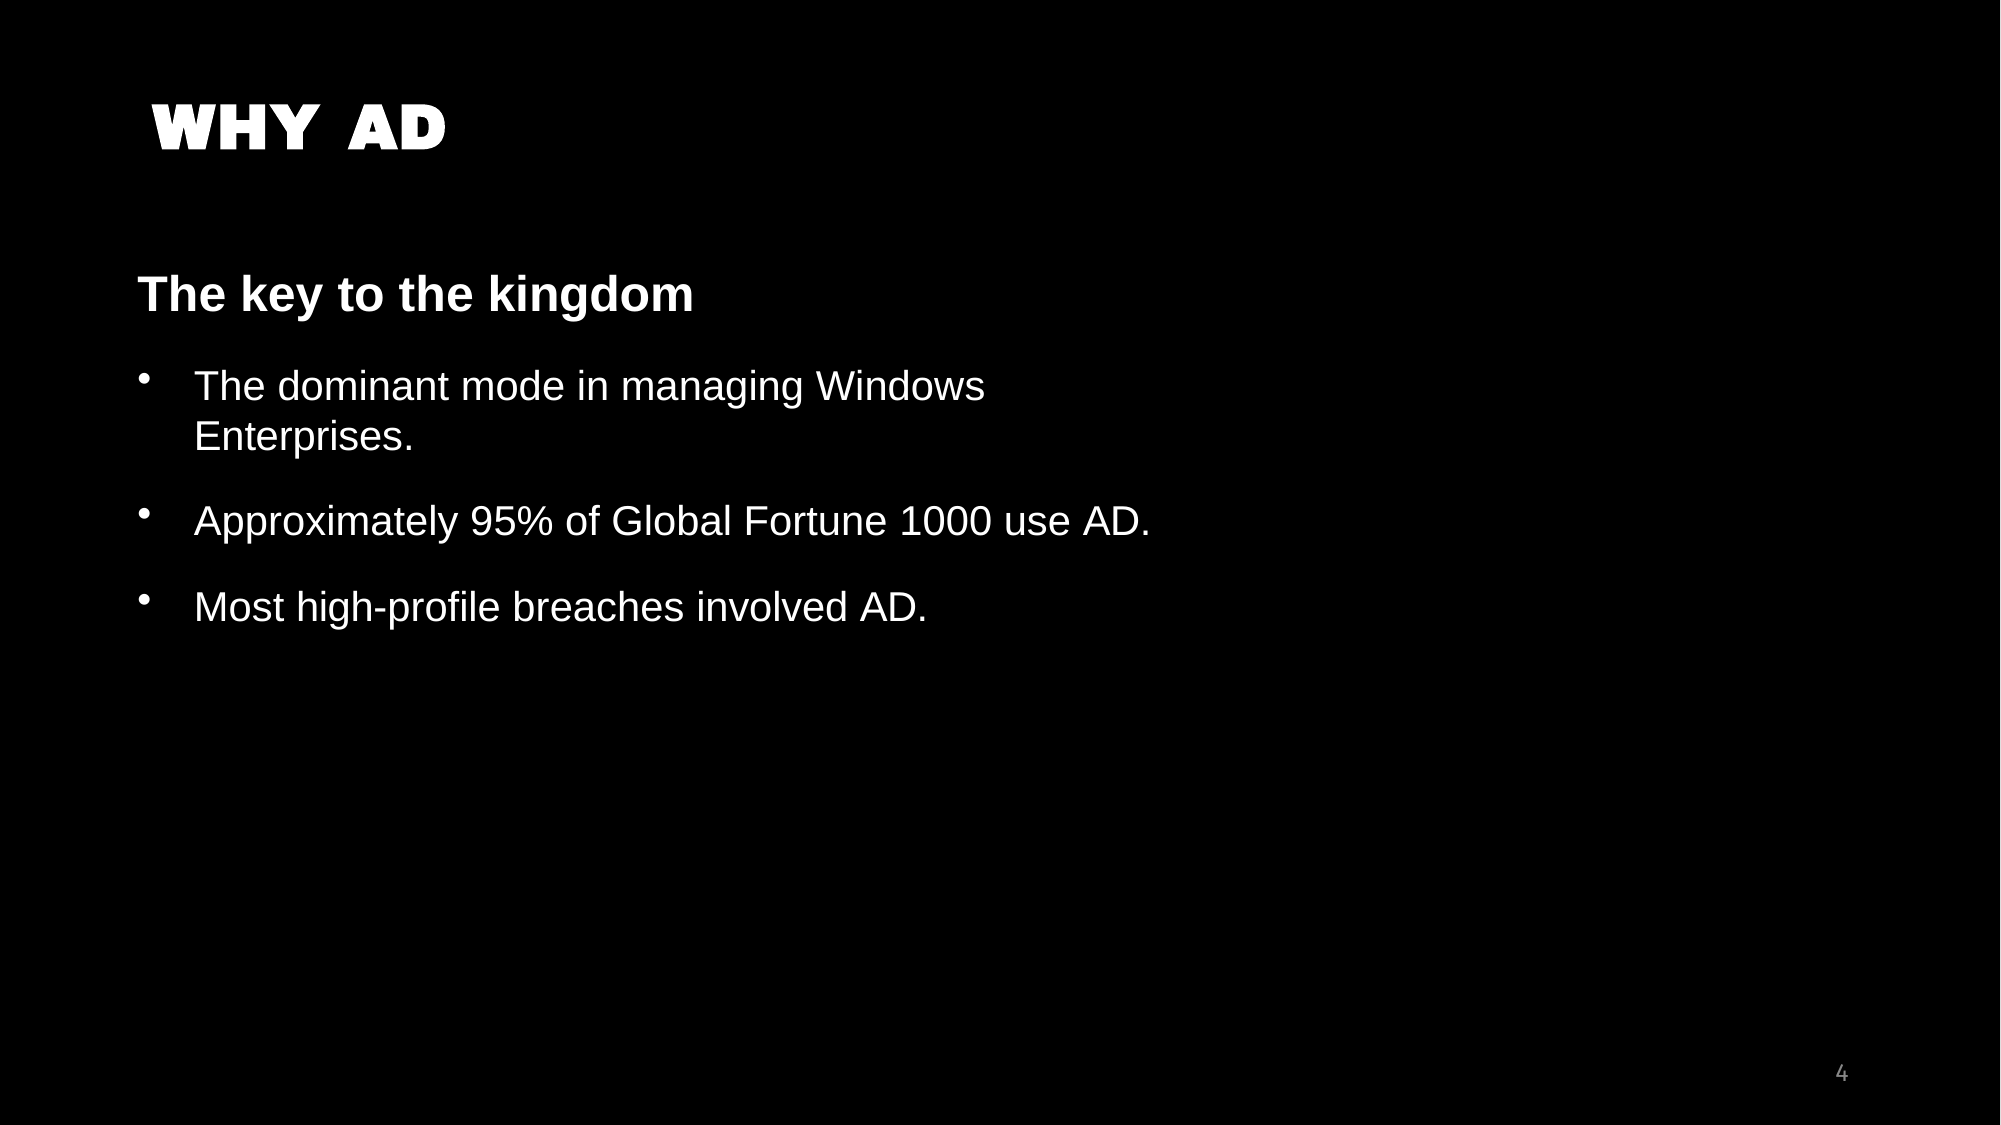

# WHY AD
The key to the kingdom
The dominant mode in managing Windows Enterprises.
Approximately 95% of Global Fortune 1000 use AD.
Most high-profile breaches involved AD.
4